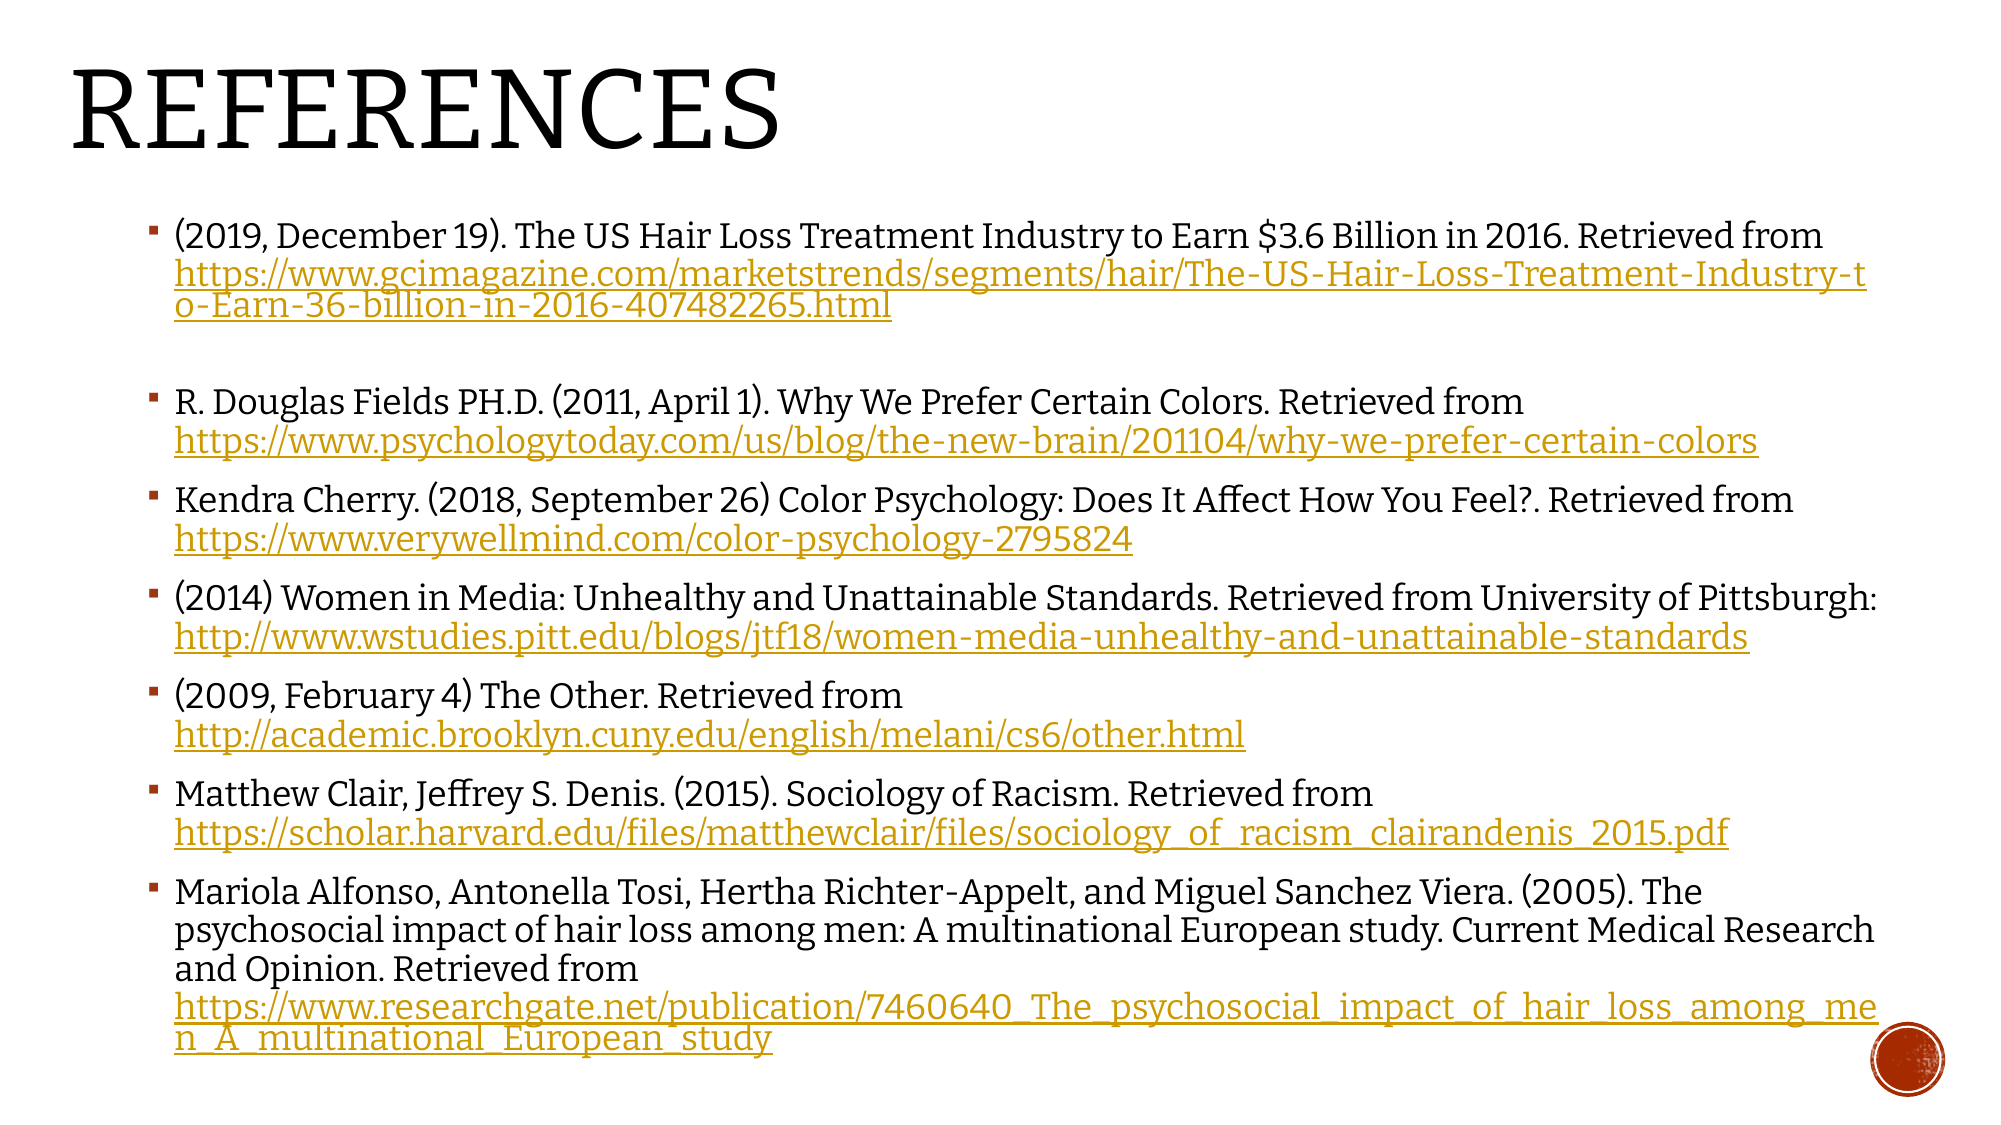

# References

(2019, December 19). The US Hair Loss Treatment Industry to Earn $3.6 Billion in 2016. Retrieved from https://www.gcimagazine.com/marketstrends/segments/hair/The-US-Hair-Loss-Treatment-Industry-to-Earn-36-billion-in-2016-407482265.html
R. Douglas Fields PH.D. (2011, April 1). Why We Prefer Certain Colors. Retrieved from https://www.psychologytoday.com/us/blog/the-new-brain/201104/why-we-prefer-certain-colors
Kendra Cherry. (2018, September 26) Color Psychology: Does It Affect How You Feel?. Retrieved from https://www.verywellmind.com/color-psychology-2795824
(2014) Women in Media: Unhealthy and Unattainable Standards. Retrieved from University of Pittsburgh: http://www.wstudies.pitt.edu/blogs/jtf18/women-media-unhealthy-and-unattainable-standards
(2009, February 4) The Other. Retrieved from http://academic.brooklyn.cuny.edu/english/melani/cs6/other.html
Matthew Clair, Jeffrey S. Denis. (2015). Sociology of Racism. Retrieved from https://scholar.harvard.edu/files/matthewclair/files/sociology_of_racism_clairandenis_2015.pdf
Mariola Alfonso, Antonella Tosi, Hertha Richter-Appelt, and Miguel Sanchez Viera. (2005). The psychosocial impact of hair loss among men: A multinational European study. Current Medical Research and Opinion. Retrieved from https://www.researchgate.net/publication/7460640_The_psychosocial_impact_of_hair_loss_among_men_A_multinational_European_study